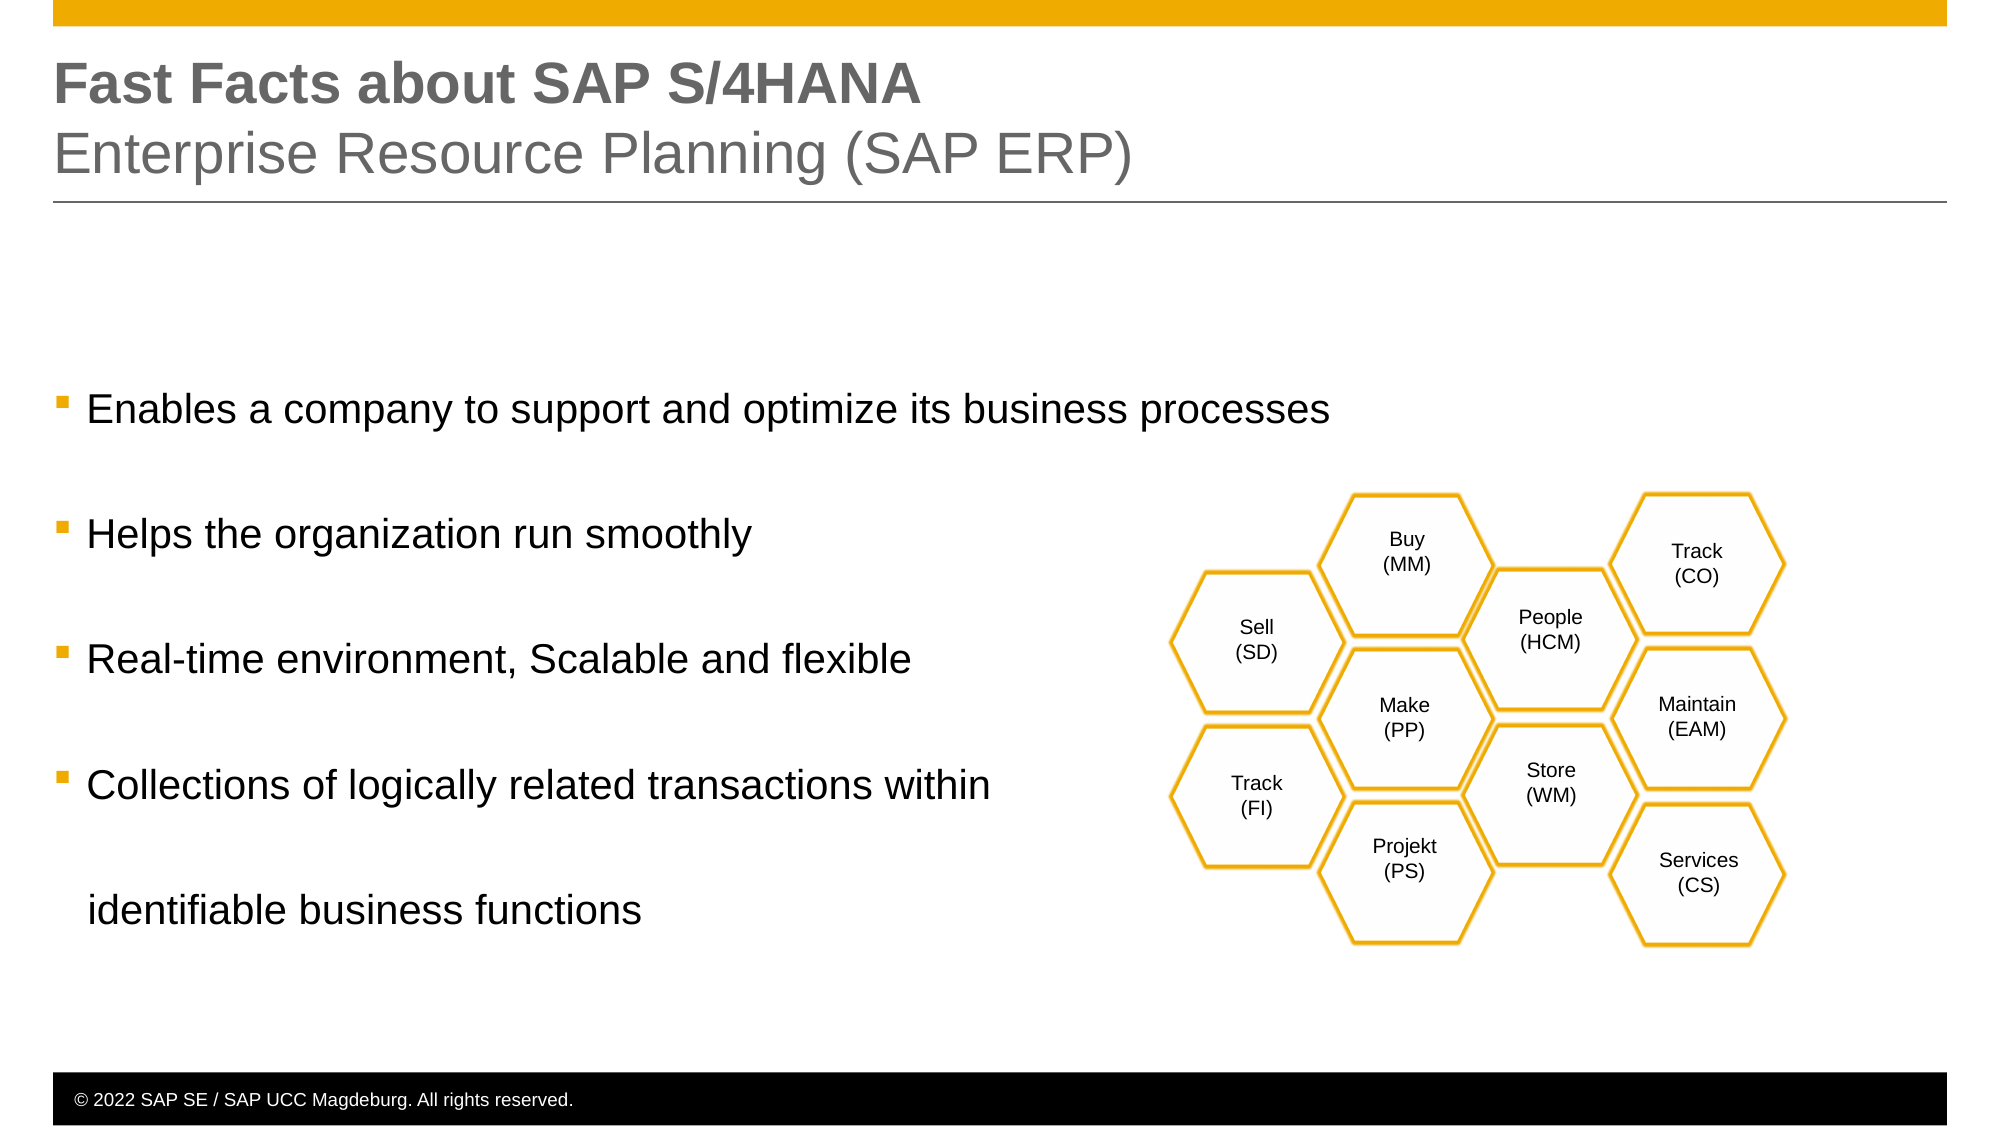

# Fast Facts about SAP S/4HANA Enterprise Resource Planning (SAP ERP)

Enables a company to support and optimize its business processes
Helps the organization run smoothly
Real-time environment, Scalable and flexible
Collections of logically related transactions within
   identifiable business functions

Buy
(MM)
Track
(CO)

People
(HCM)
Sell
(SD)

Maintain
(EAM)
Make
(PP)

Store
(WM)
Track
(FI)

Projekt
(PS)
Services
(CS)